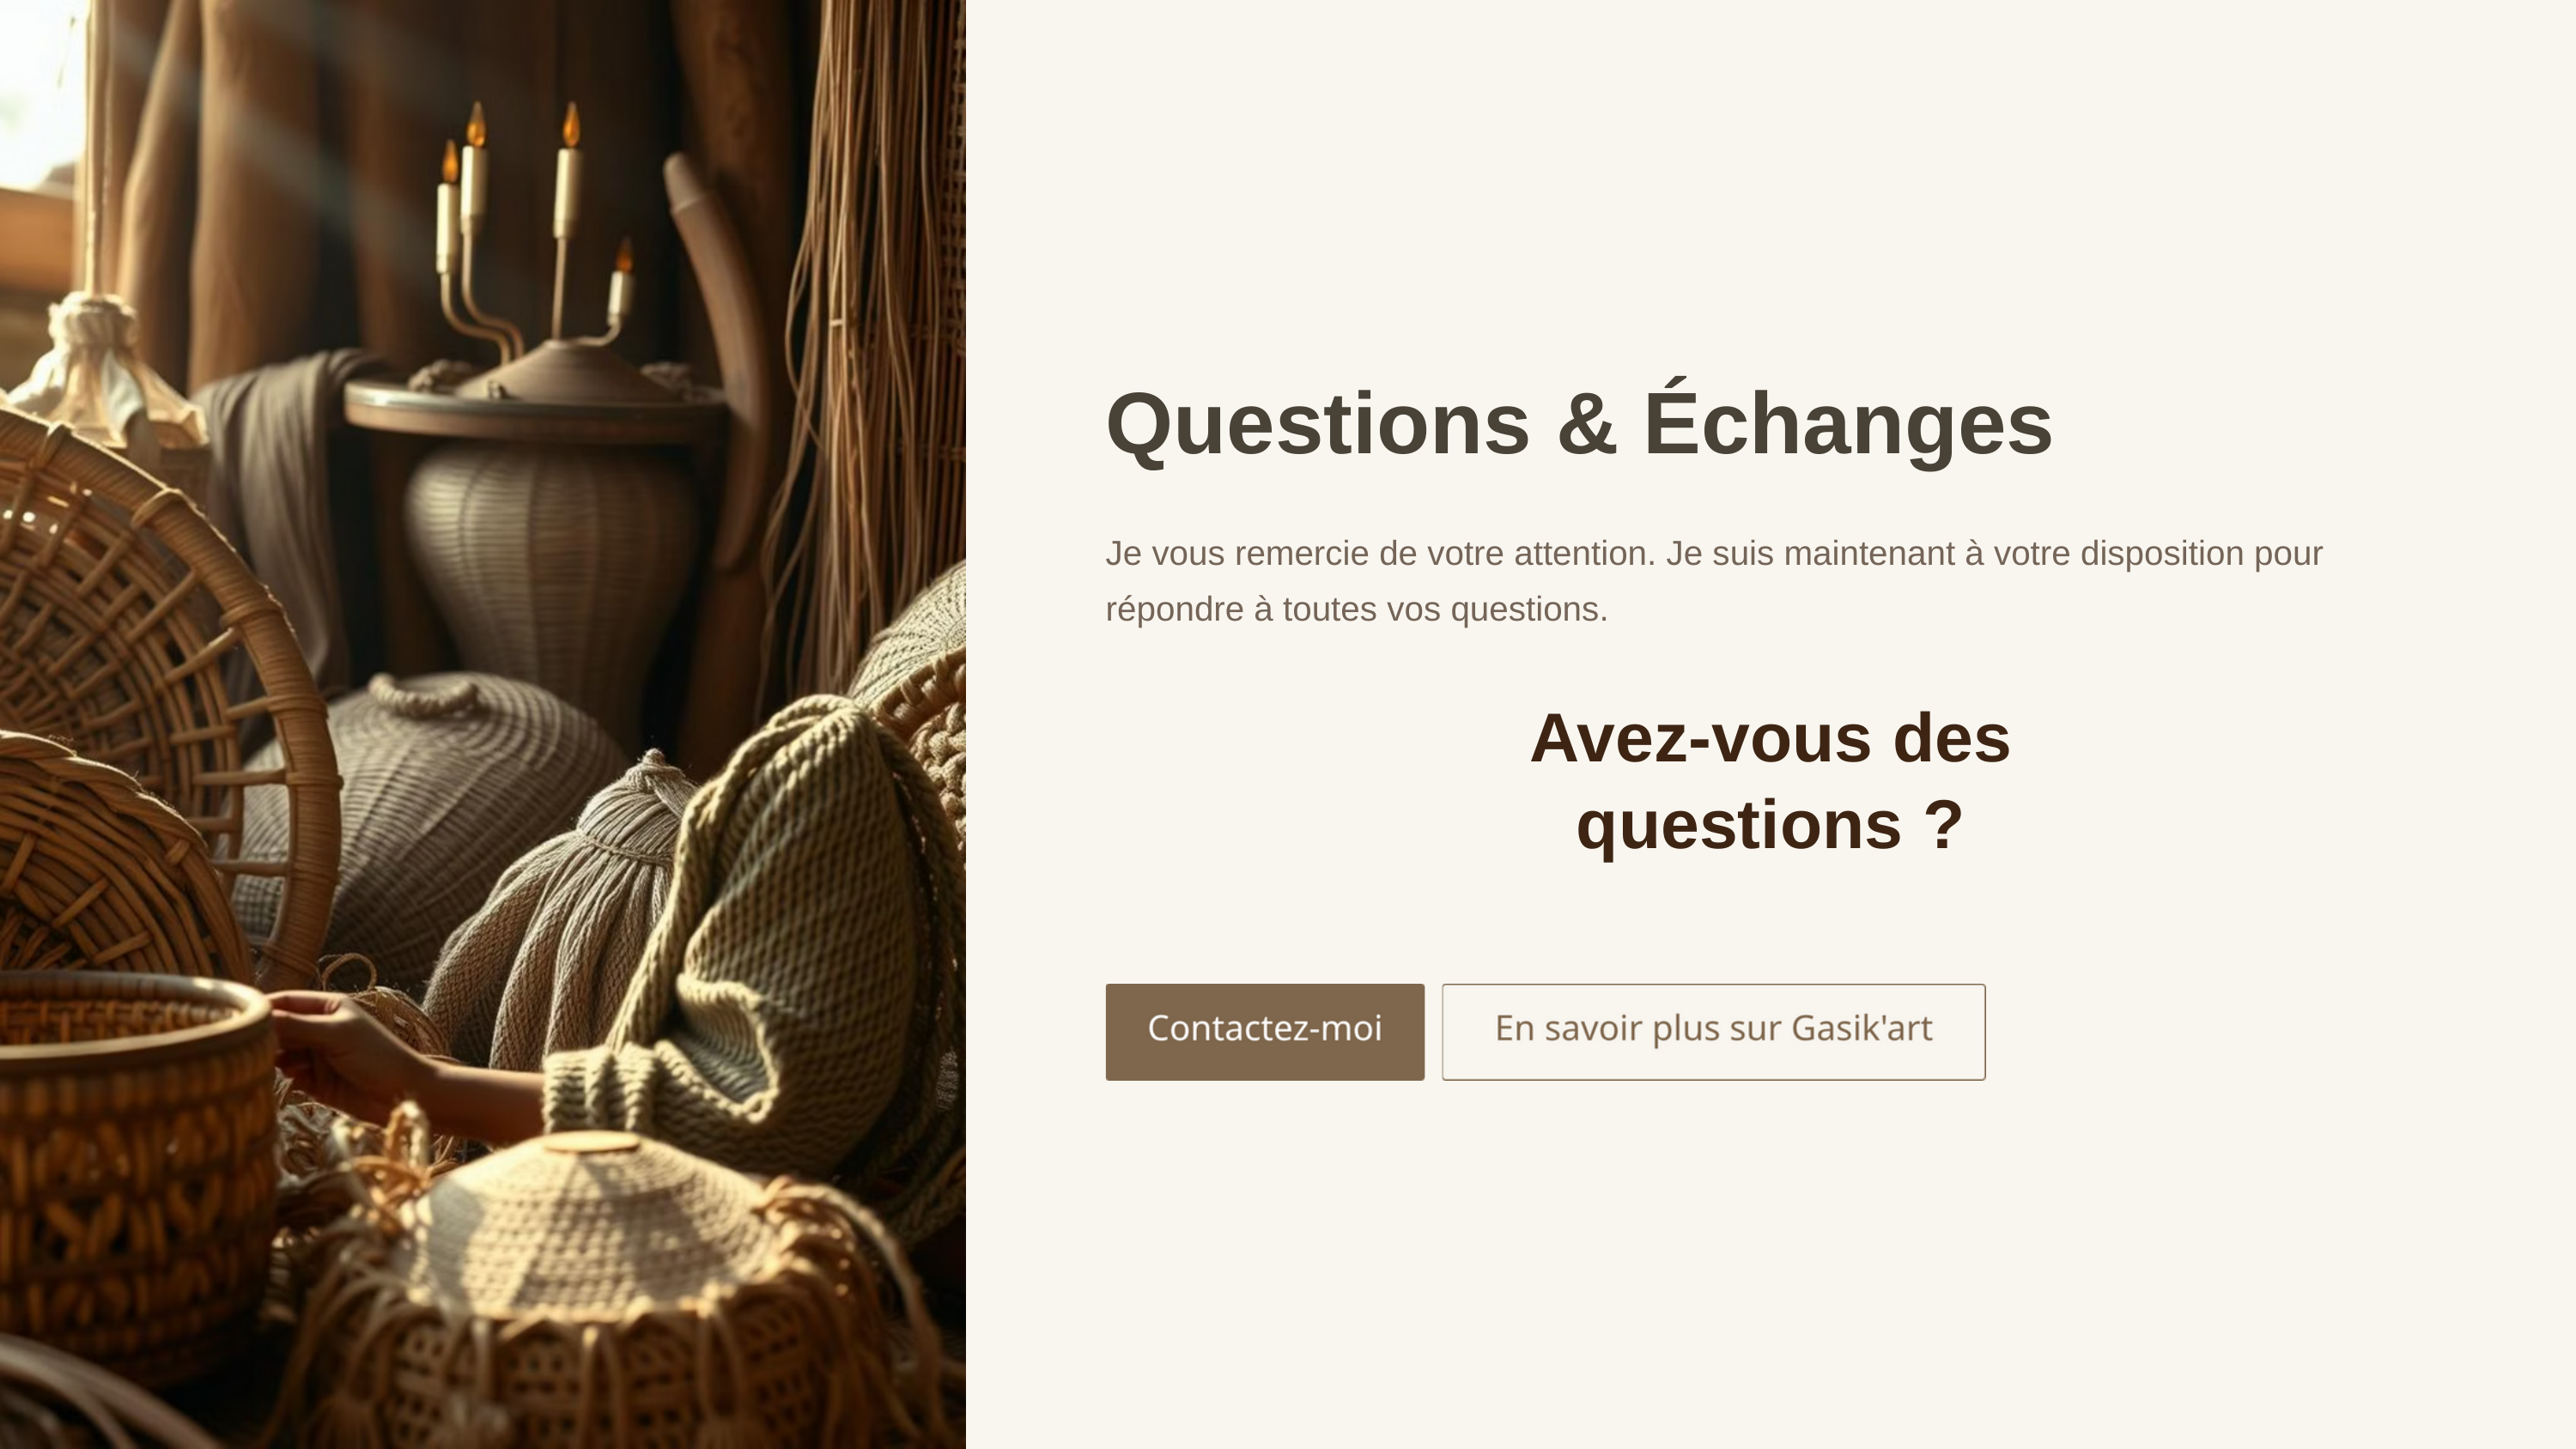

Questions & Échanges
Je vous remercie de votre attention. Je suis maintenant à votre disposition pour répondre à toutes vos questions.
Avez-vous des questions ?